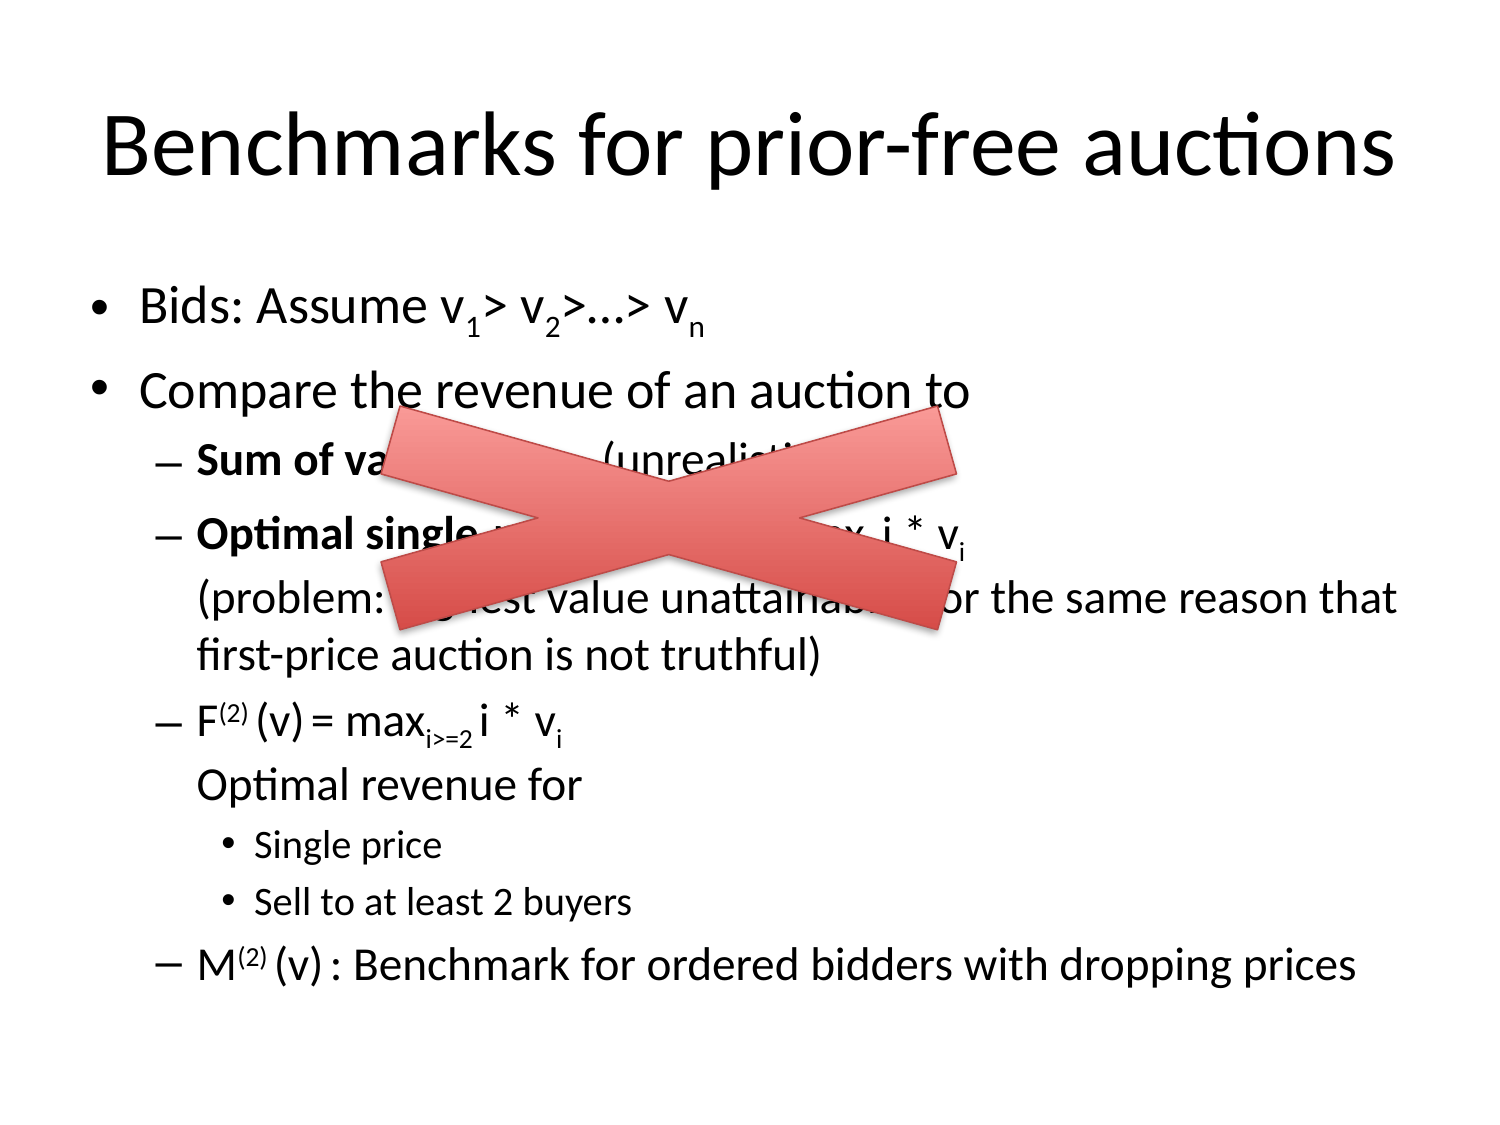

# Benchmarks for prior-free auctions
Bids: Assume v1> v2>…> vn
Compare the revenue of an auction to
Sum of values: Σi vi    (unrealistic)
Optimal single-price revenue: maxi i * vi
(problem: highest value unattainable; for the same reason that first-price auction is not truthful)
F(2) (v) = maxi>=2 i * vi
Optimal revenue for
Single price
Sell to at least 2 buyers
M(2) (v) : Benchmark for ordered bidders with dropping prices